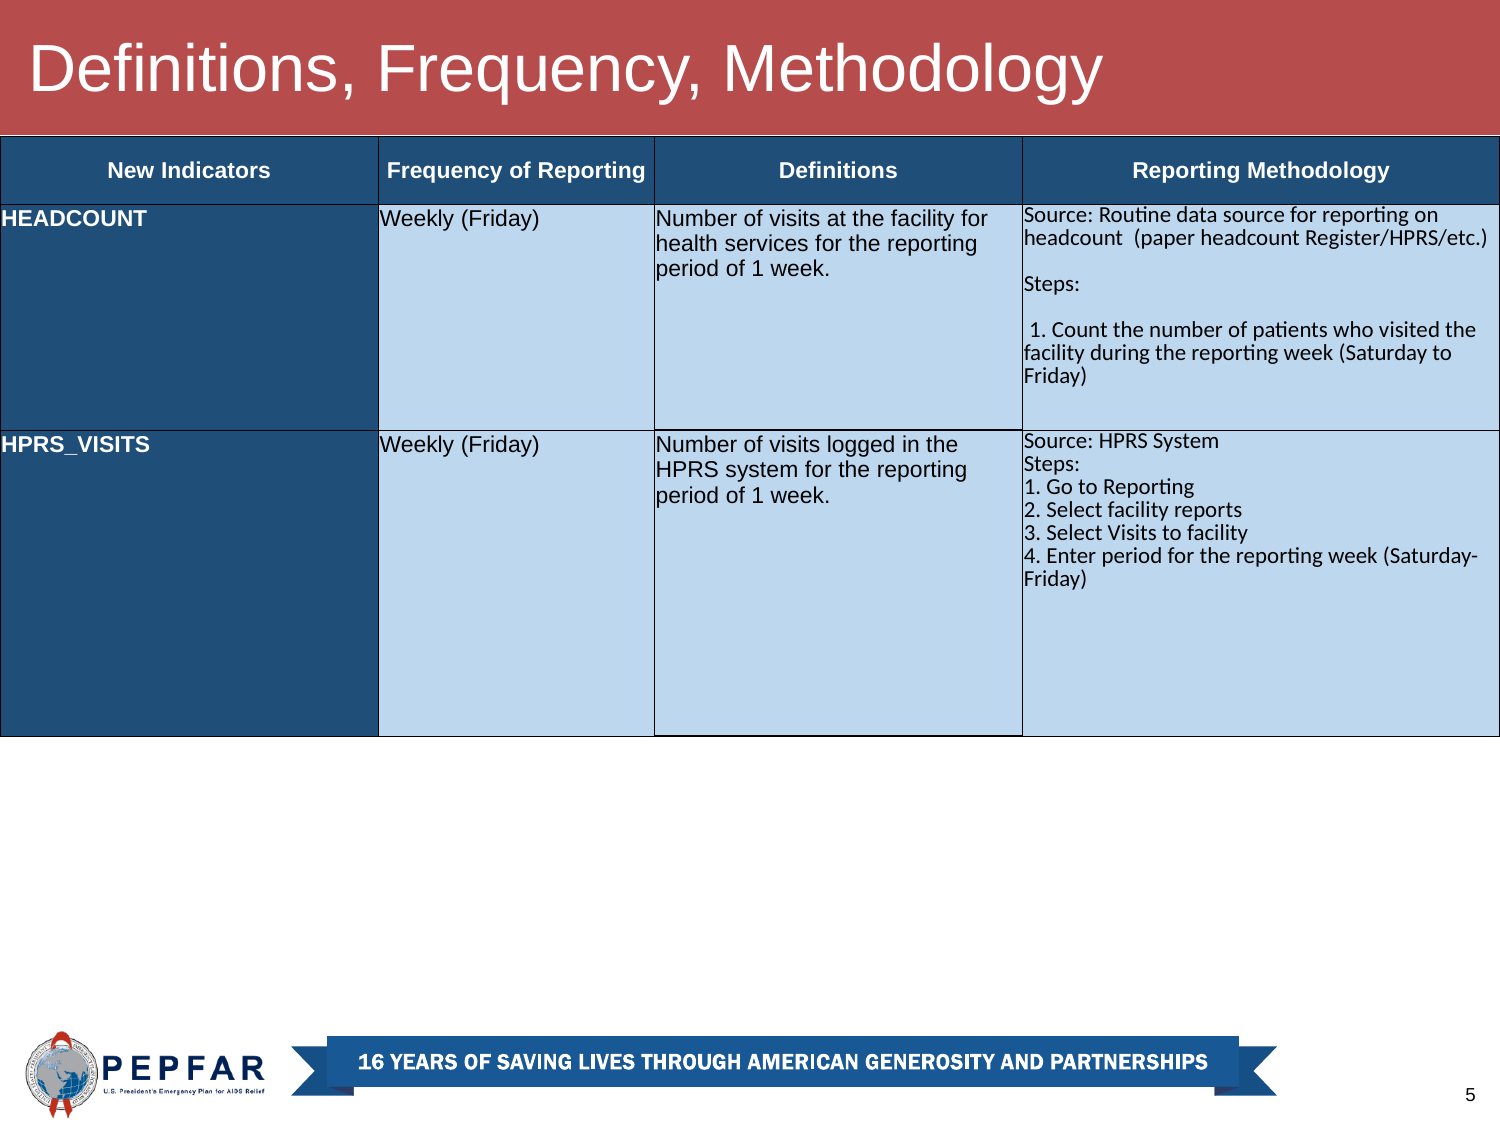

Definitions, Frequency, Methodology
| New Indicators | Frequency of Reporting | Definitions | Reporting Methodology |
| --- | --- | --- | --- |
| HEADCOUNT | Weekly (Friday) | Number of visits at the facility for health services for the reporting period of 1 week. | Source: Routine data source for reporting on headcount (paper headcount Register/HPRS/etc.) Steps: 1. Count the number of patients who visited the facility during the reporting week (Saturday to Friday) |
| HPRS\_VISITS | Weekly (Friday) | Number of visits logged in the HPRS system for the reporting period of 1 week. | Source: HPRS System Steps: 1. Go to Reporting 2. Select facility reports 3. Select Visits to facility 4. Enter period for the reporting week (Saturday-Friday) |